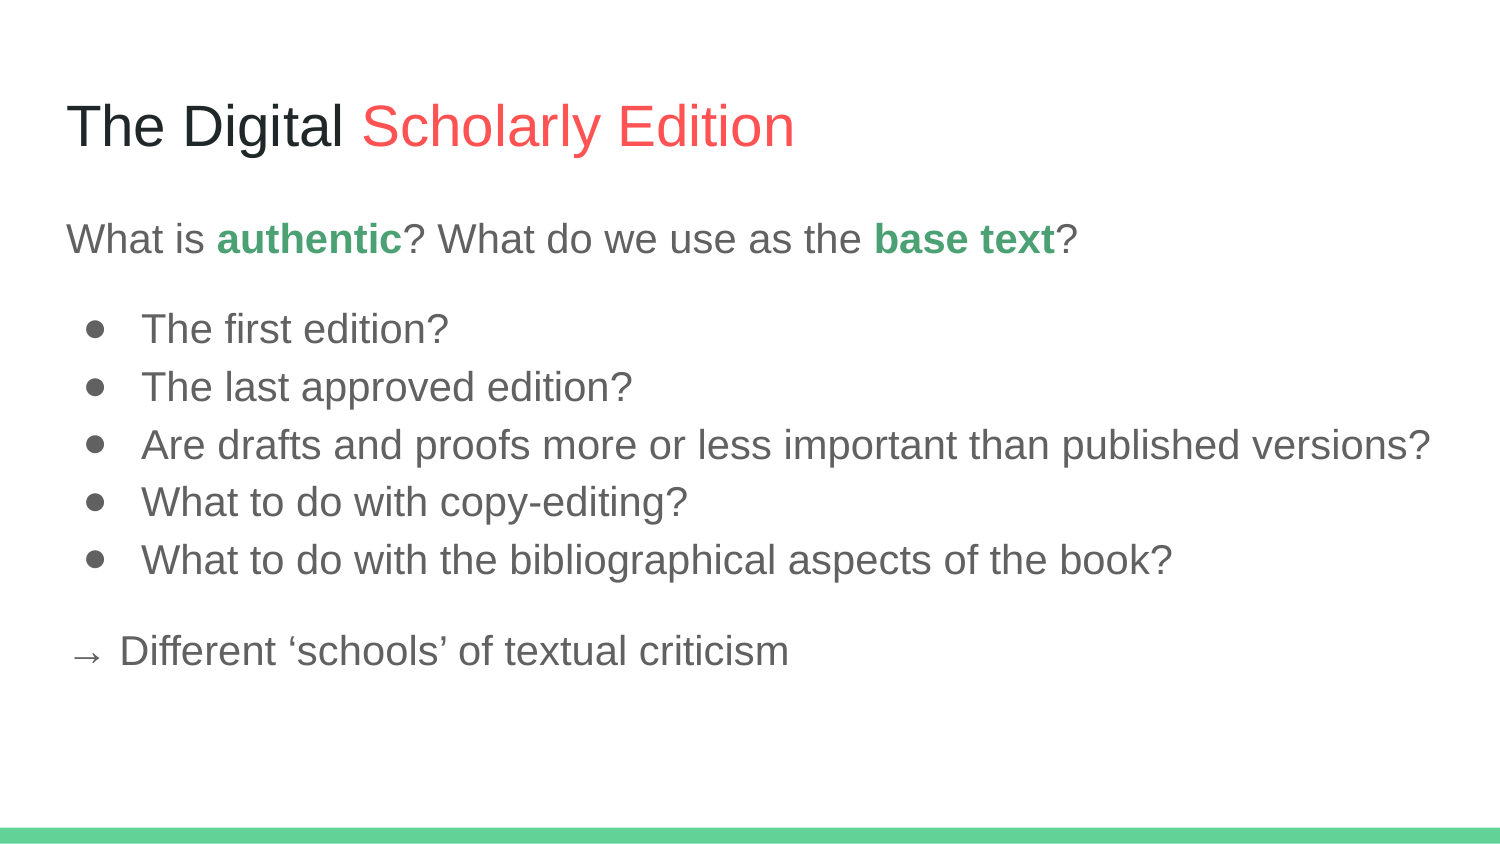

# The Digital Scholarly Edition
What is authentic? What do we use as the base text?
The first edition?
The last approved edition?
Are drafts and proofs more or less important than published versions?
What to do with copy-editing?
What to do with the bibliographical aspects of the book?
→ Different ‘schools’ of textual criticism